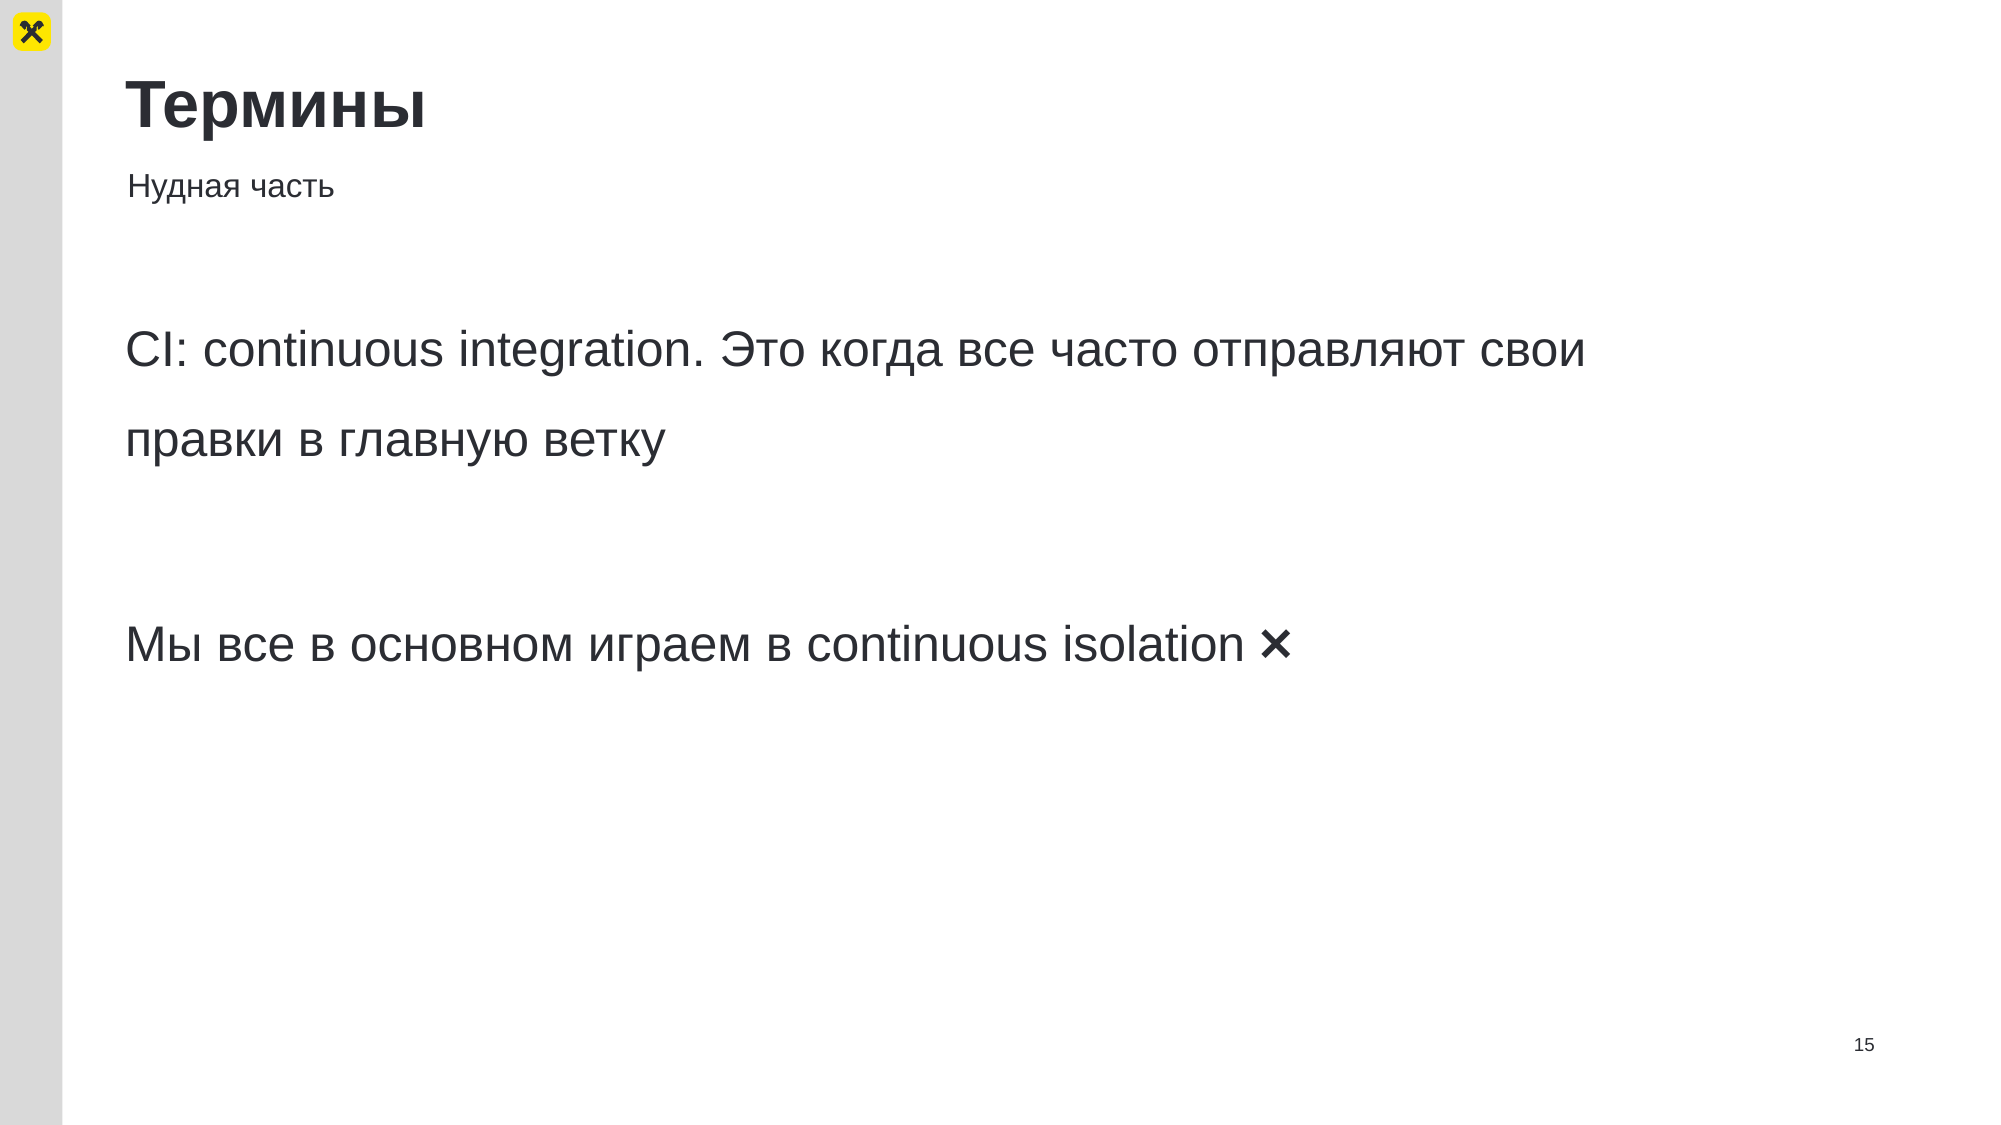

# Термины
Нудная часть
CI: continuous integration. Это когда все часто отправляют свои правки в главную ветку

Мы все в основном играем в continuous isolation ❌
15